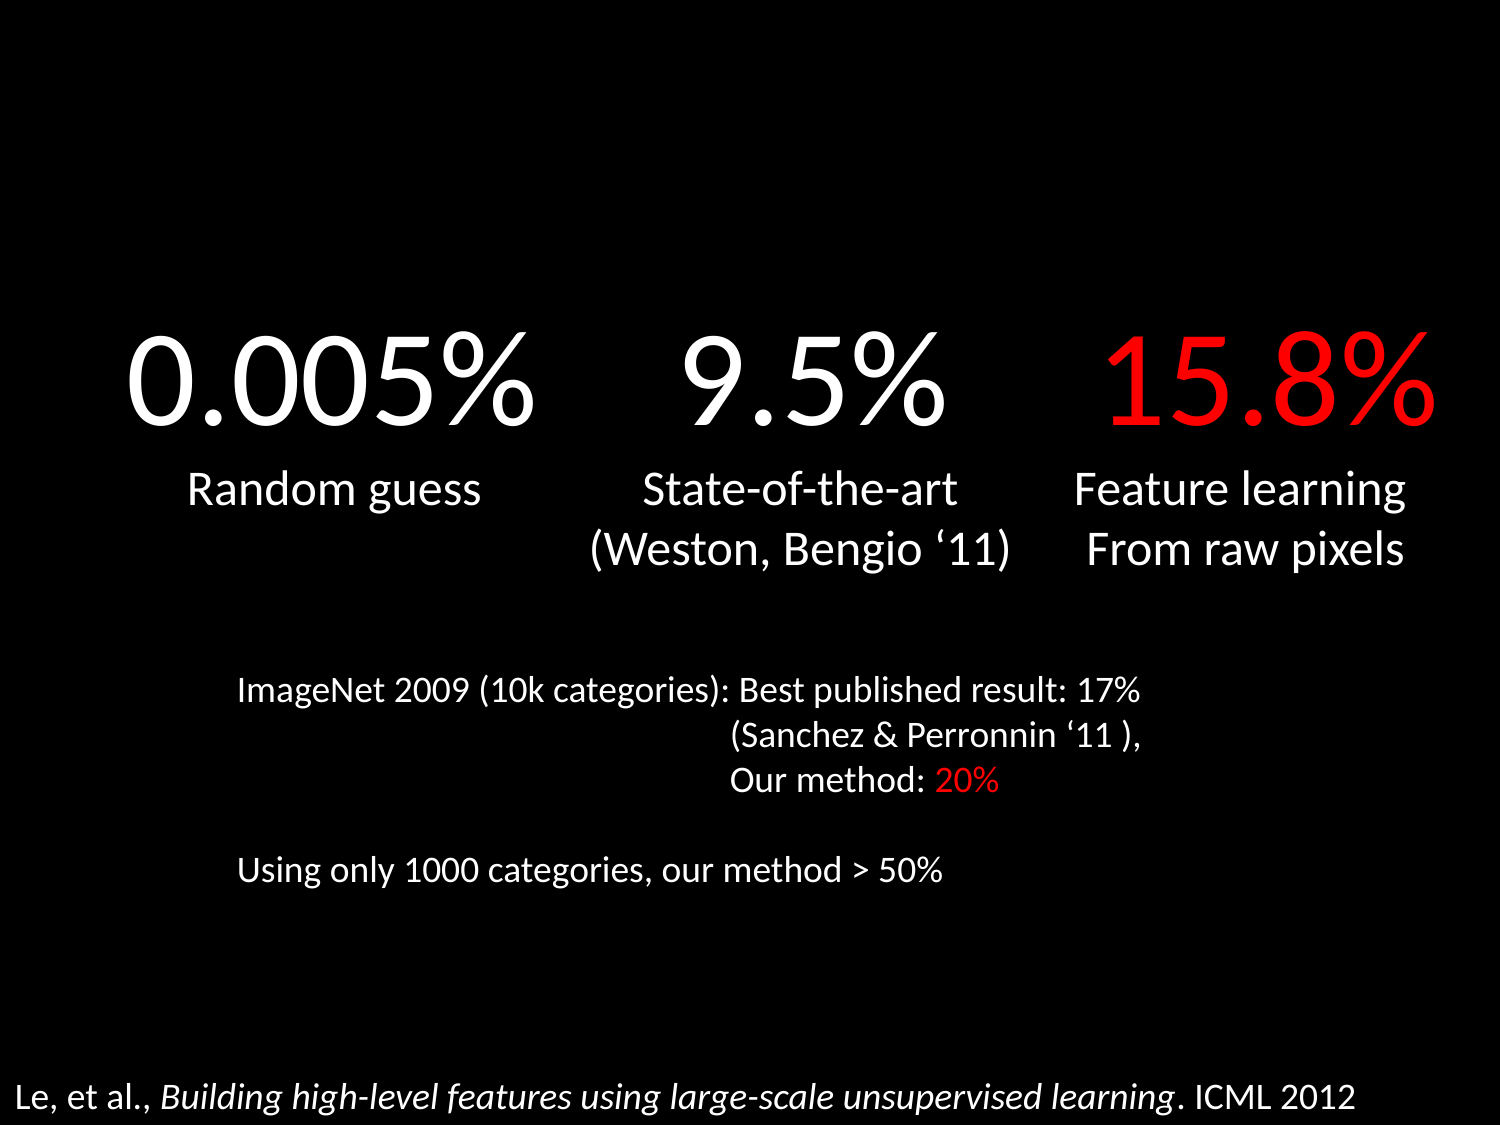

0.005%
9.5%
15.8%
Random guess
State-of-the-art
(Weston, Bengio ‘11)
Feature learning
From raw pixels
ImageNet 2009 (10k categories): Best published result: 17%
                                                          (Sanchez & Perronnin ‘11 ),
                                                          Our method: 20%

Using only 1000 categories, our method > 50%

Le, et al., Building high-level features using large-scale unsupervised learning. ICML 2012